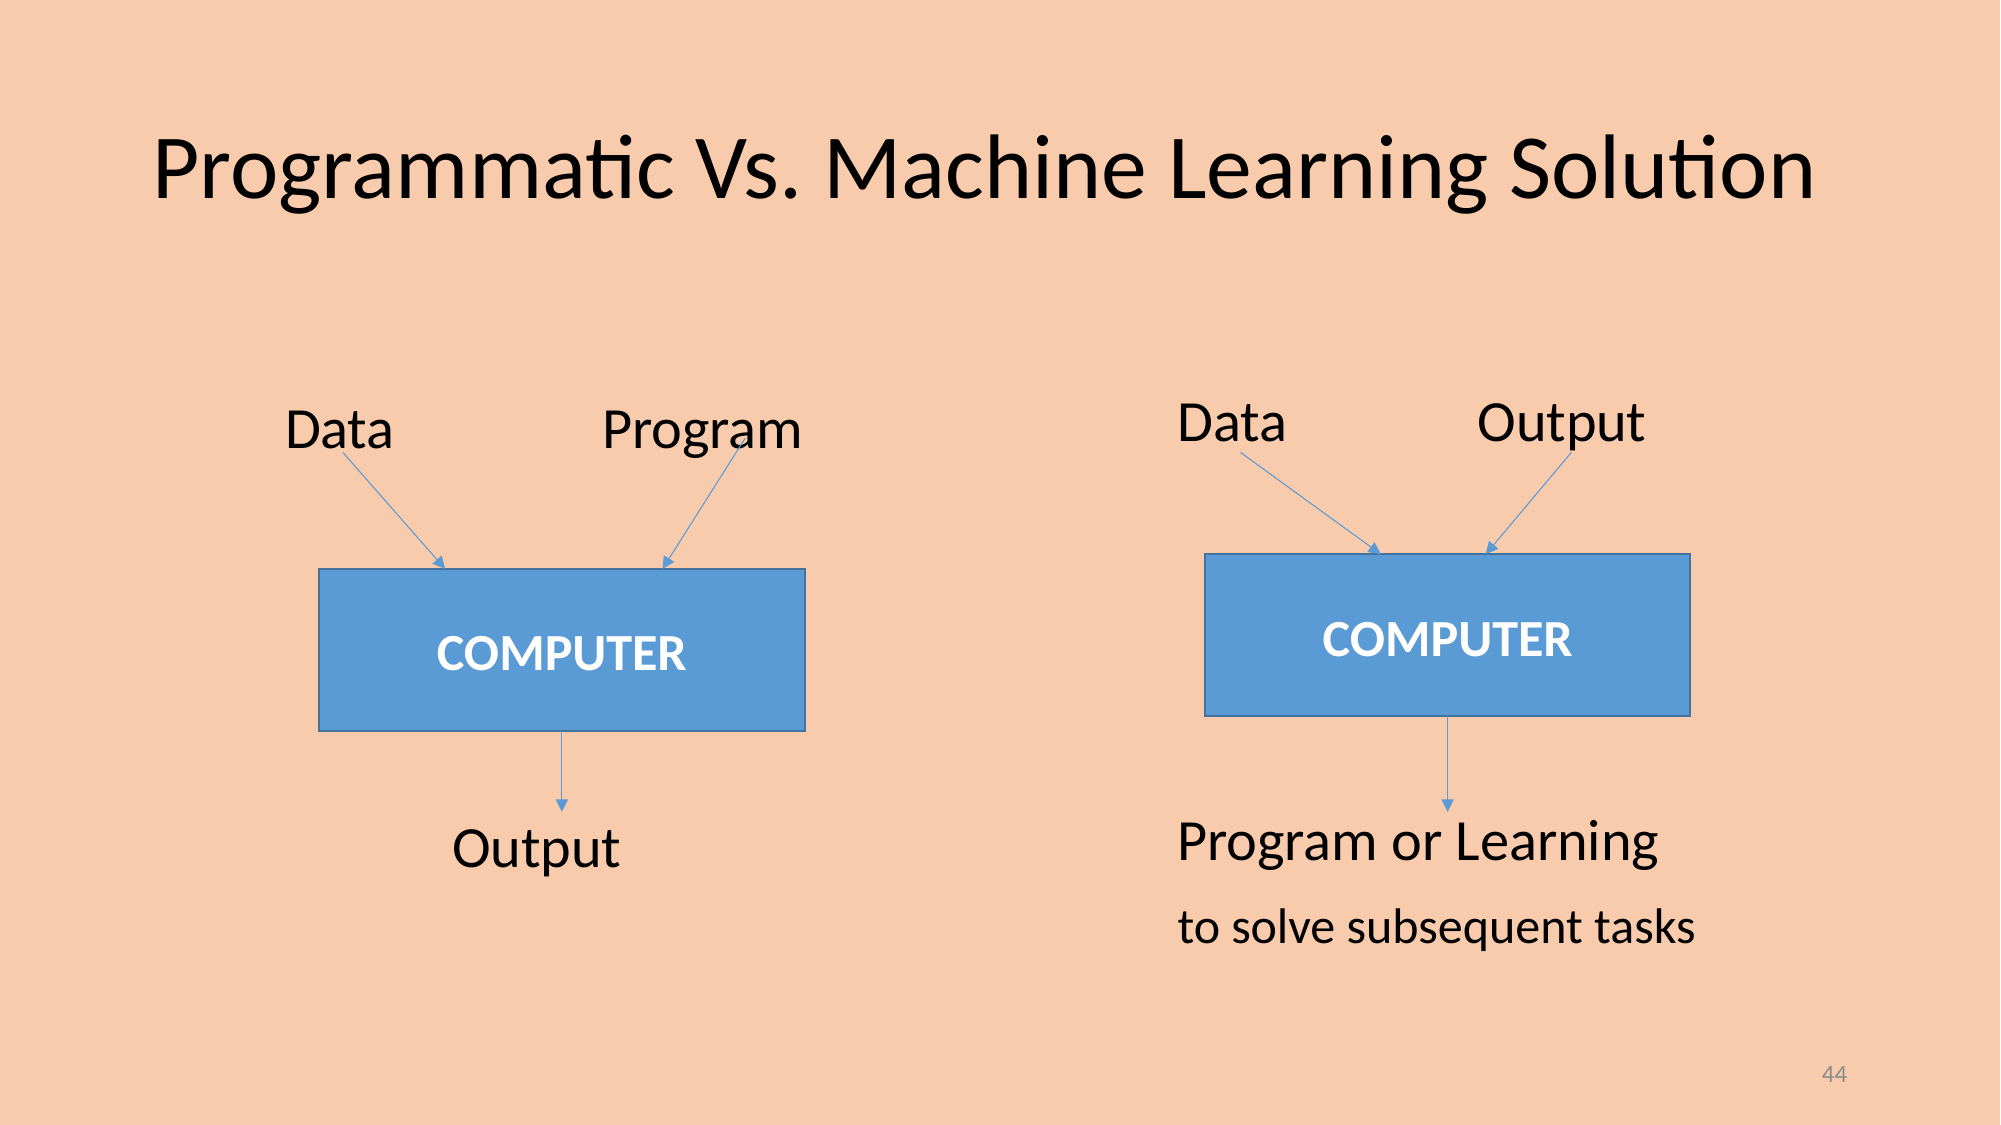

# Programmatic Vs. Machine Learning Solution

          Data		Program

		Output

	Data		Output

	Program or Learning
	to solve subsequent tasks

COMPUTER
COMPUTER
44